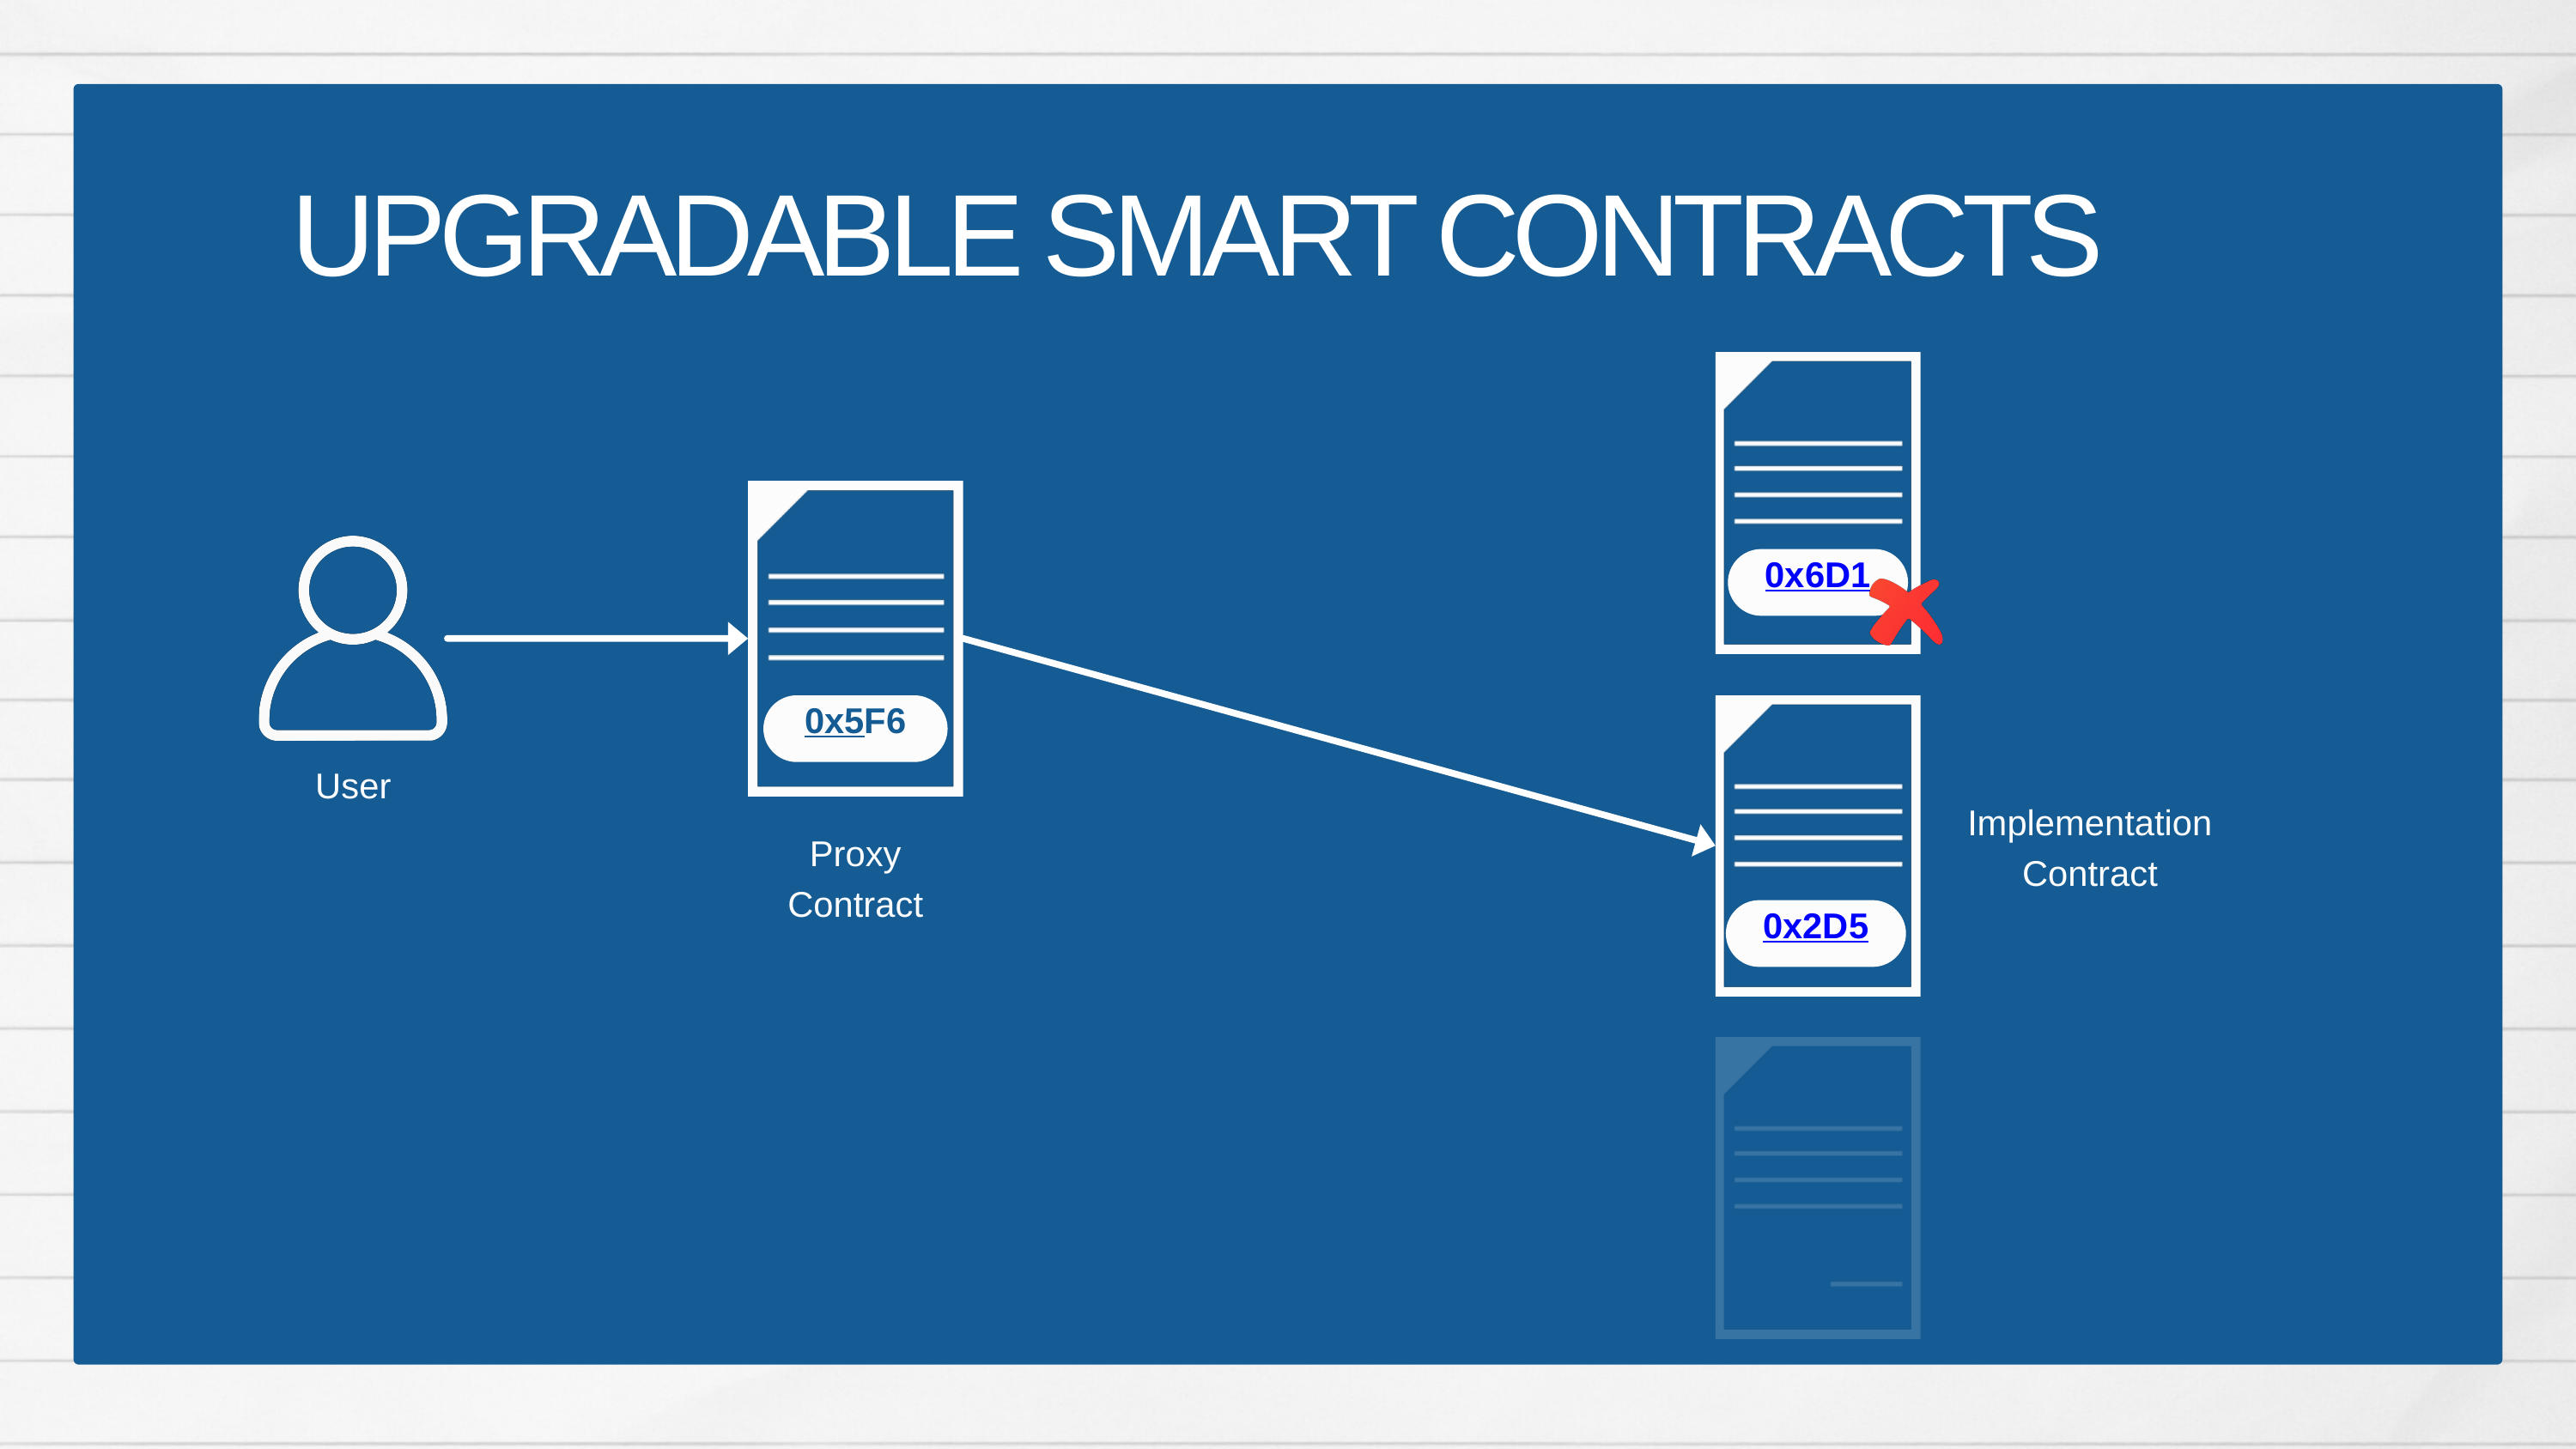

UPGRADABLE SMART CONTRACTS

0x6D1

0x5F6

User
Implementation
Contract
Proxy
Contract

0x2D5